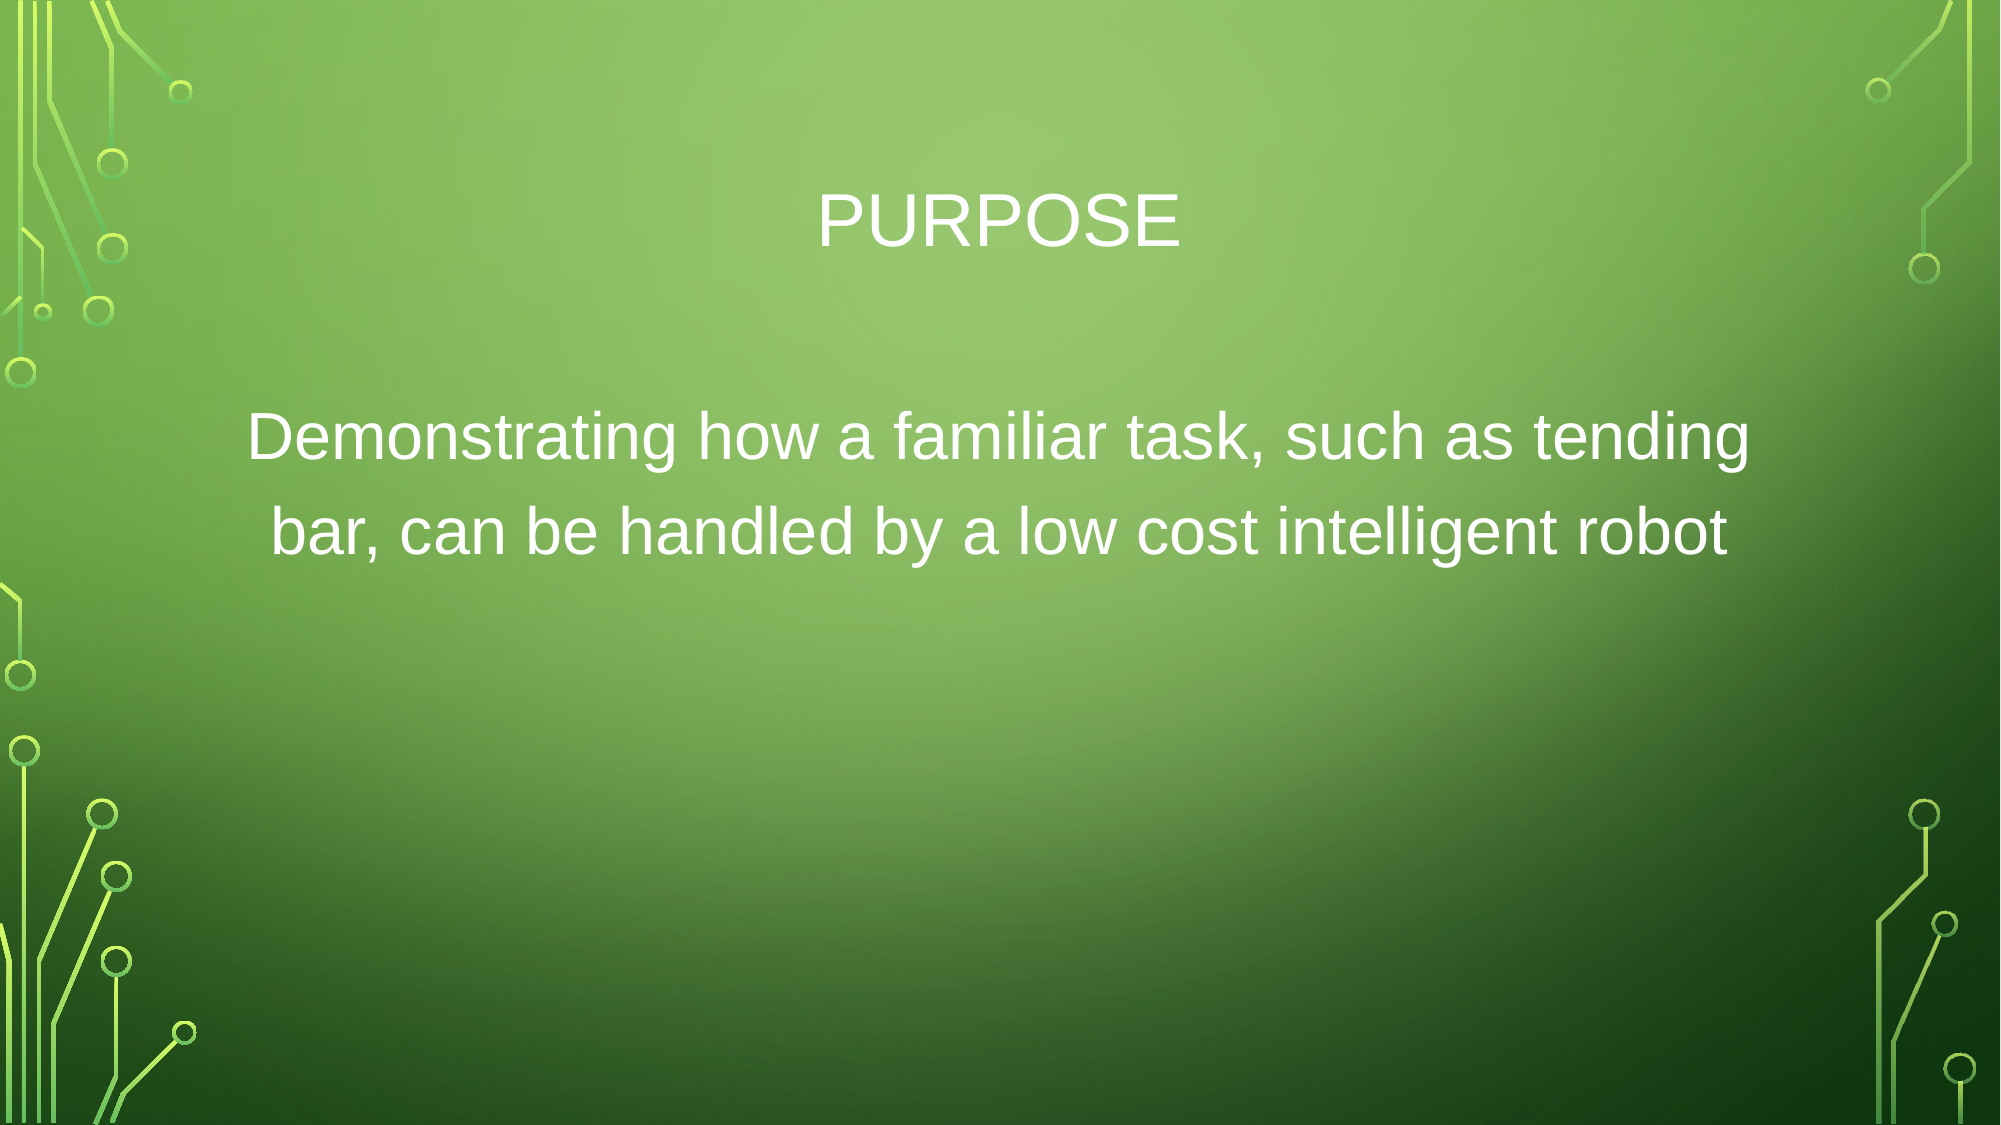

# Purpose
Demonstrating how a familiar task, such as tending bar, can be handled by a low cost intelligent robot